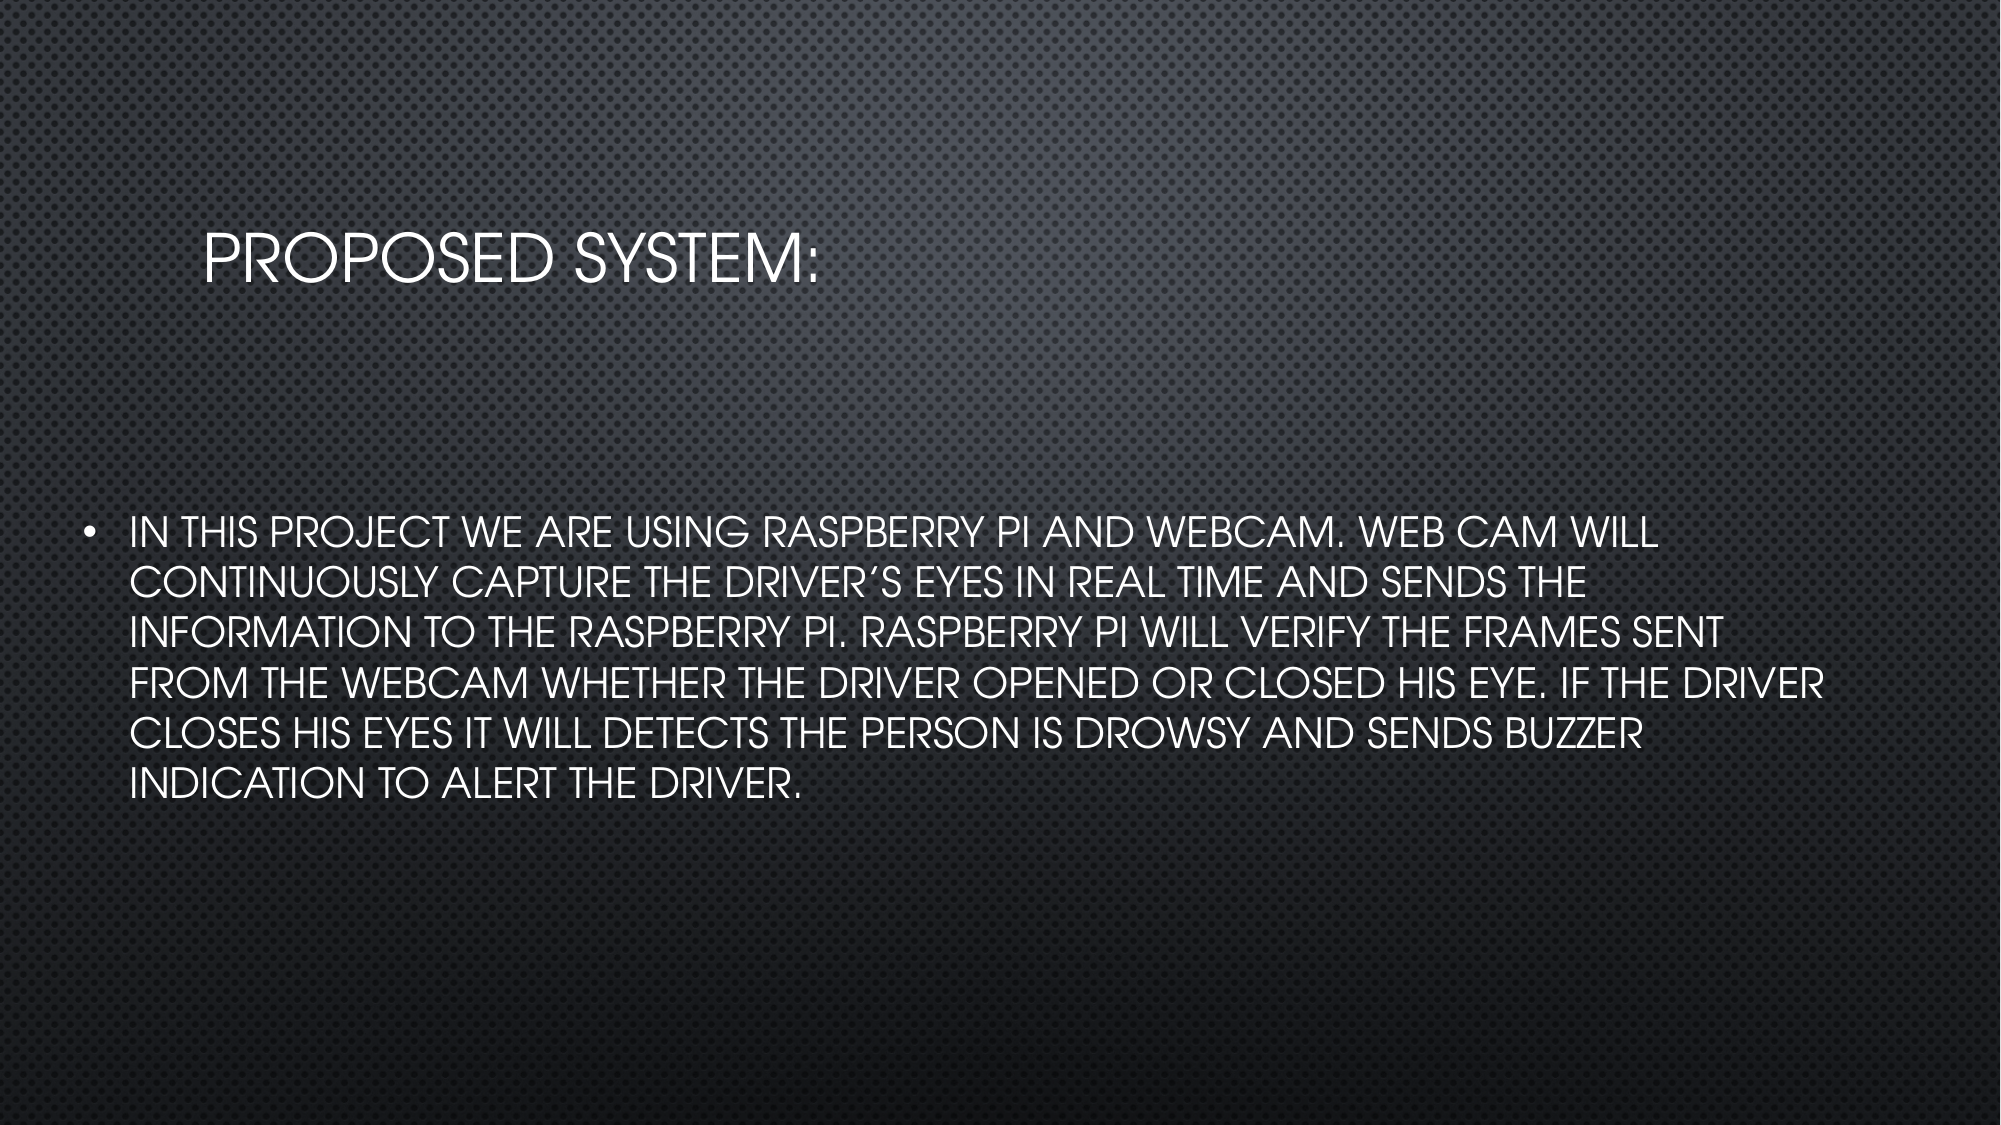

# Proposed System:
In this project we are using raspberry pi and webcam. Web cam will continuously capture the driver’s eyes in real time and sends the information to the raspberry pi. Raspberry pi will verify the frames sent from the webcam whether the driver opened or closed his eye. If the driver closes his eyes it will detects the person is drowsy and sends buzzer indication to alert the driver.